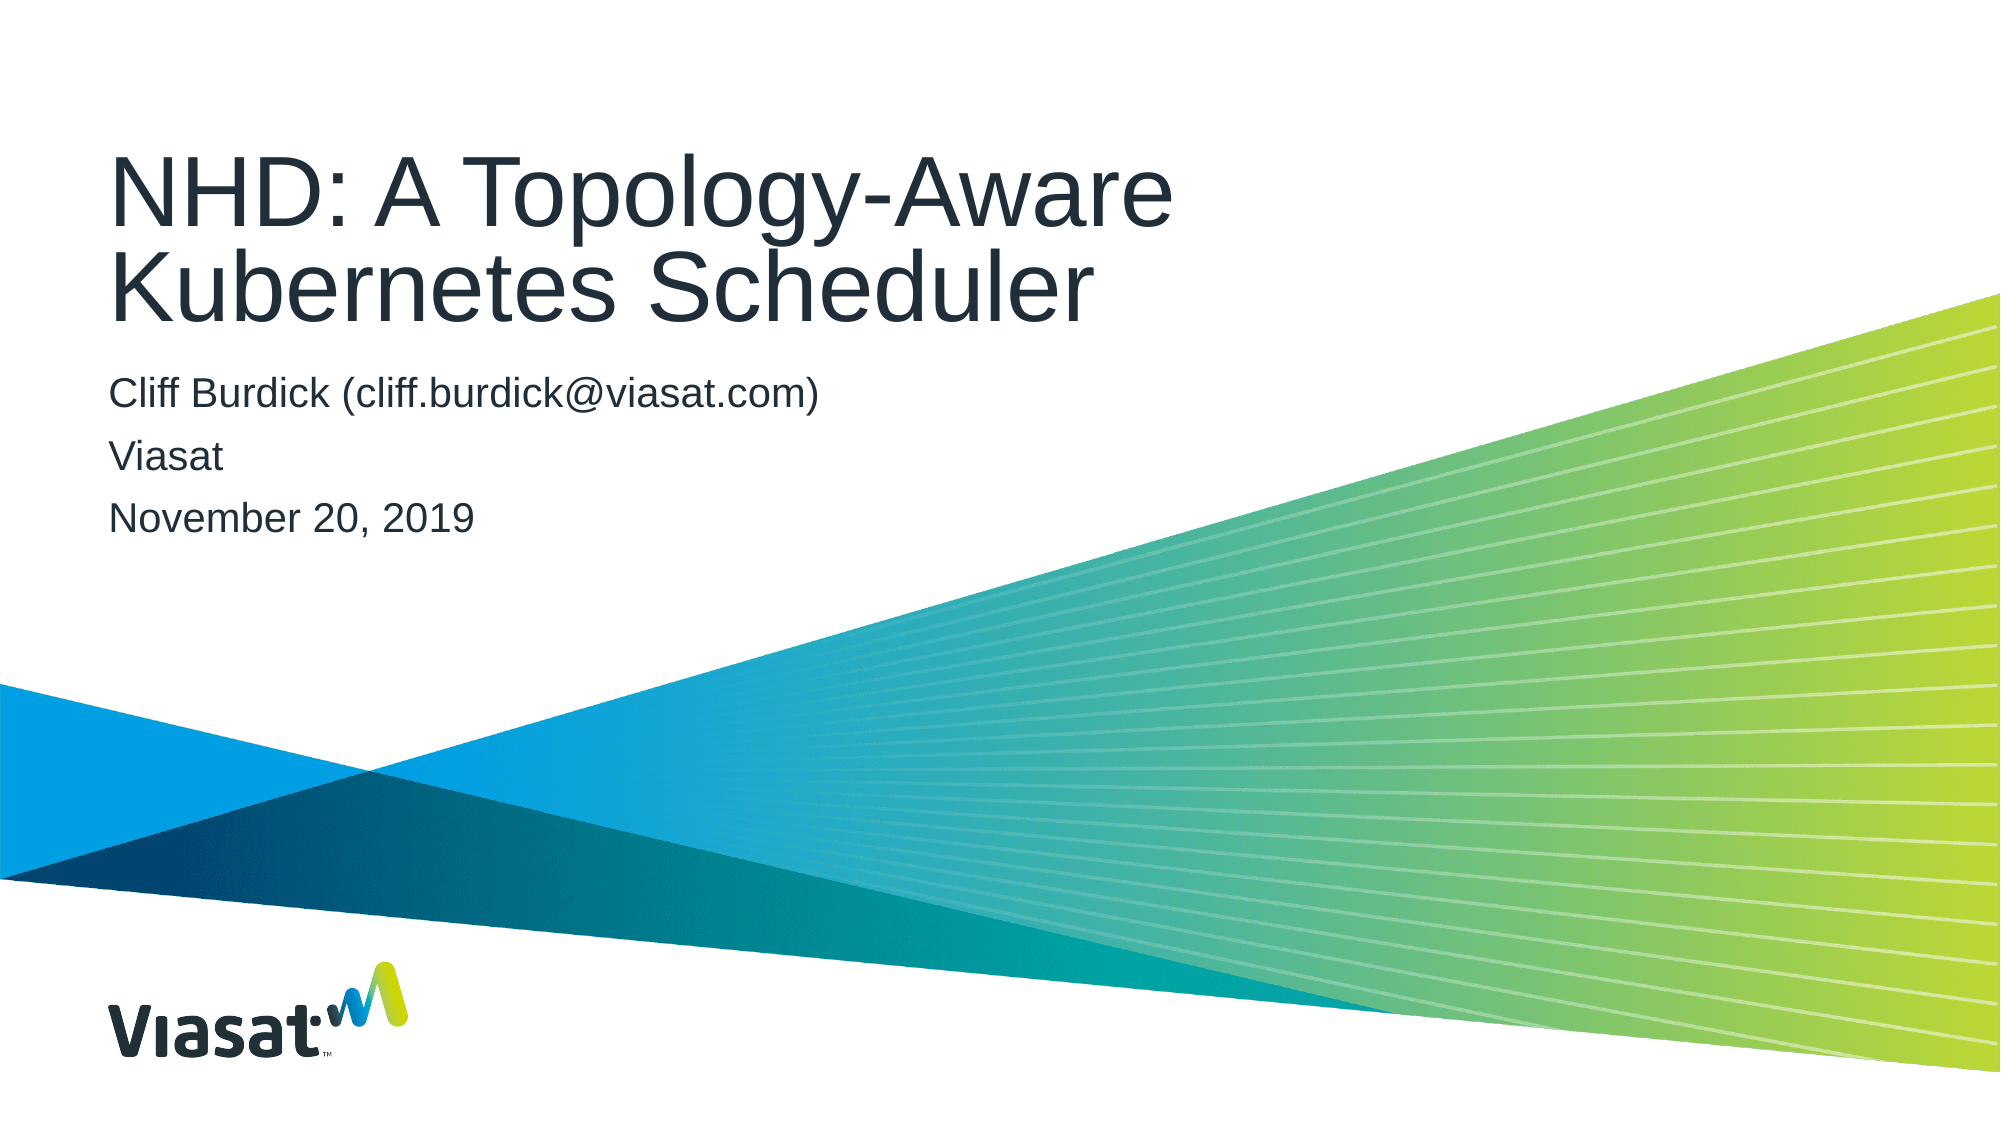

# NHD: A Topology-Aware Kubernetes Scheduler
Cliff Burdick (cliff.burdick@viasat.com)
Viasat
November 20, 2019